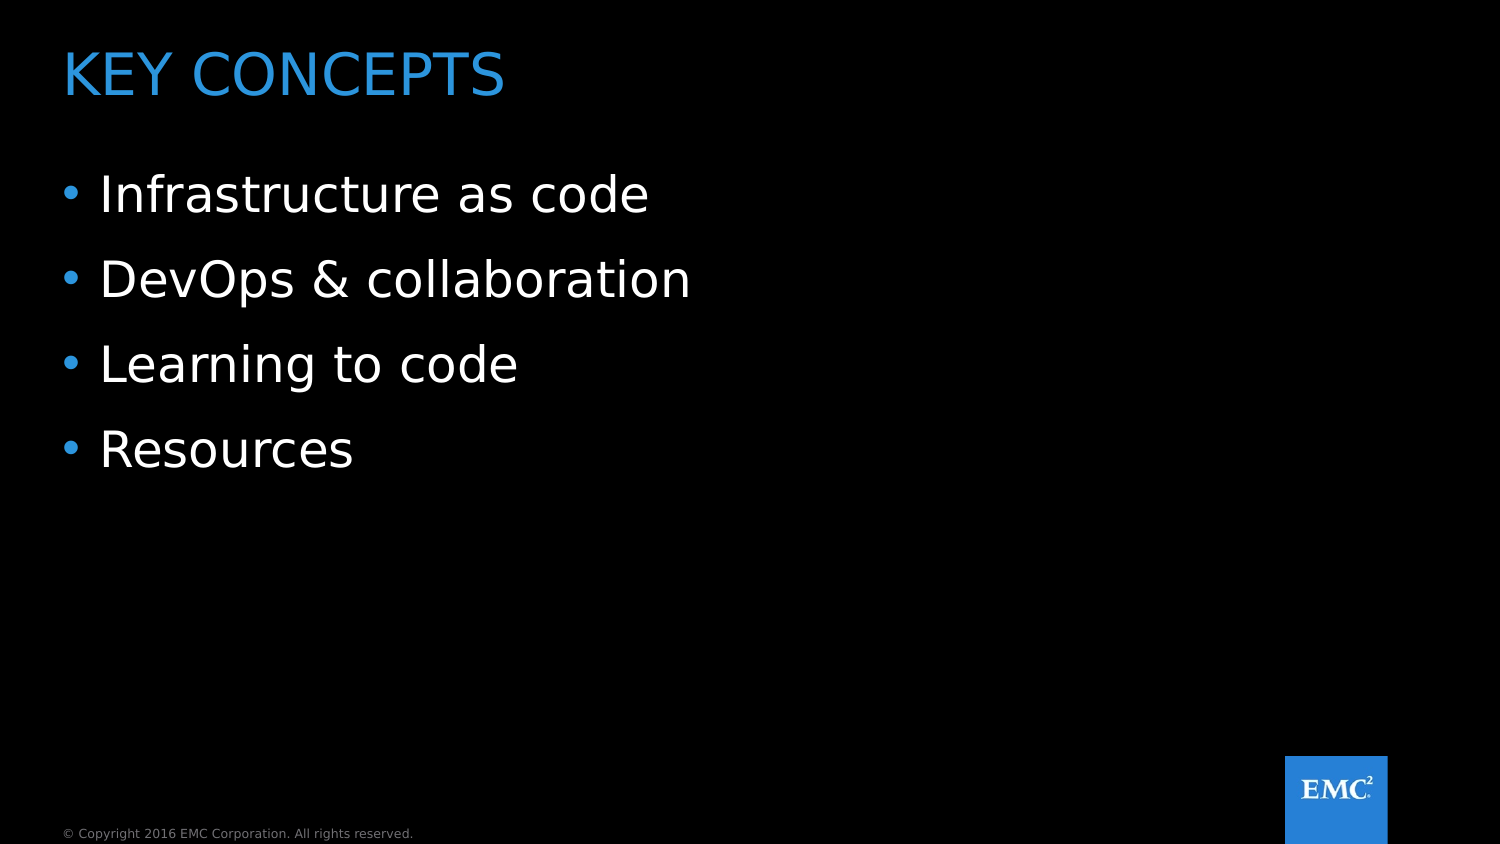

# Key concepts
Infrastructure as code
DevOps & collaboration
Learning to code
Resources